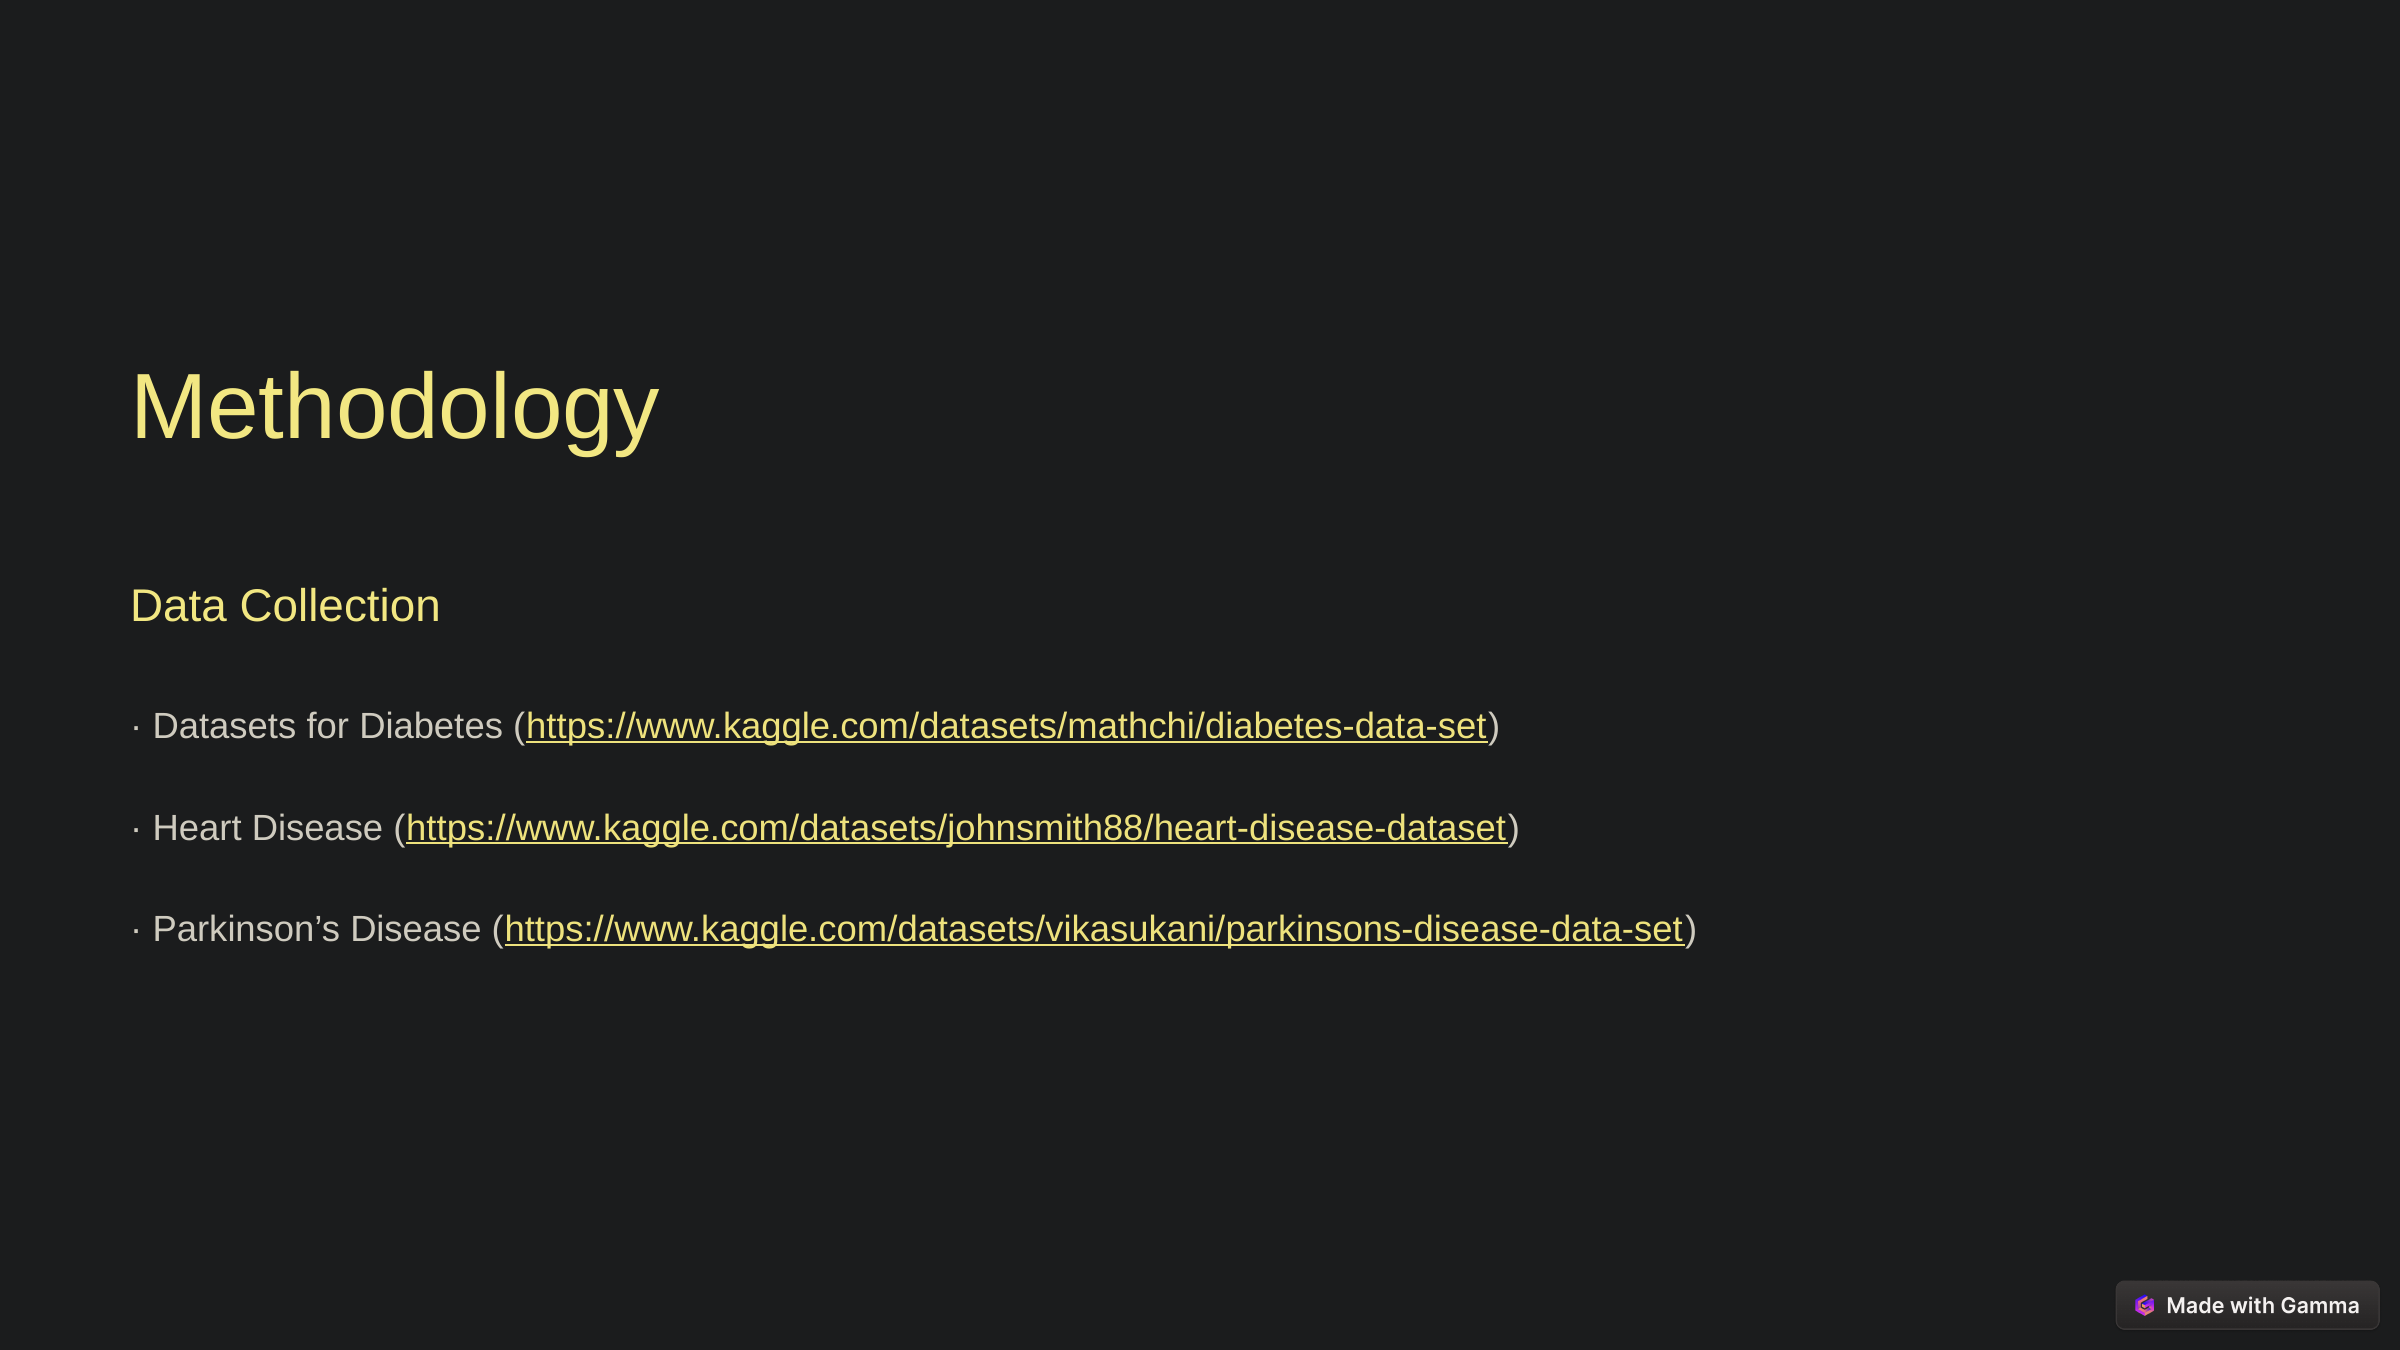

Methodology
Data Collection
· Datasets for Diabetes (https://www.kaggle.com/datasets/mathchi/diabetes-data-set)
· Heart Disease (https://www.kaggle.com/datasets/johnsmith88/heart-disease-dataset)
· Parkinson’s Disease (https://www.kaggle.com/datasets/vikasukani/parkinsons-disease-data-set)